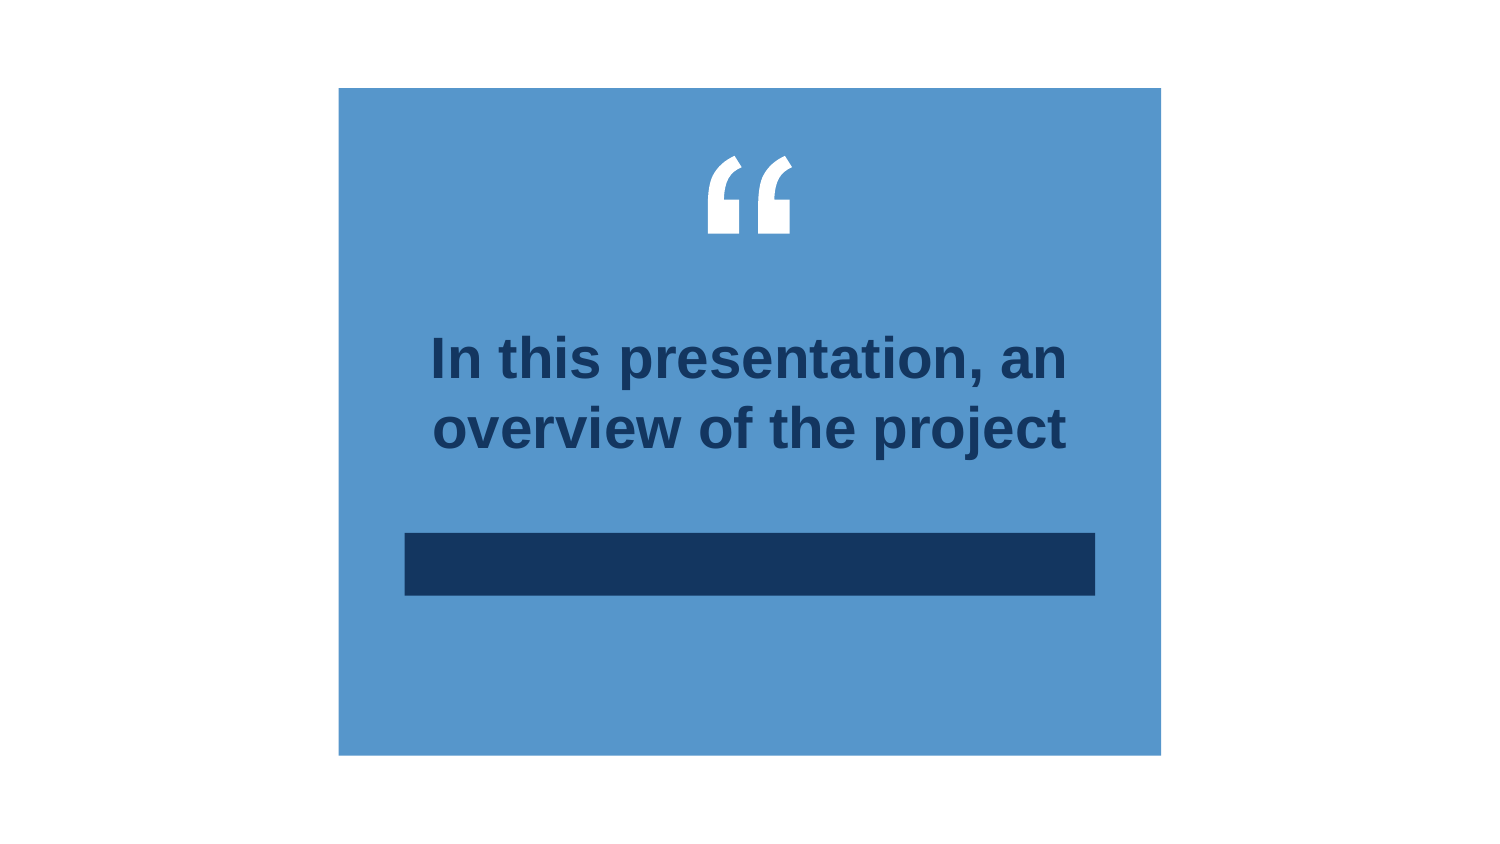

In this presentation, an overview of the project
#
-SOMEONE FAMOUS